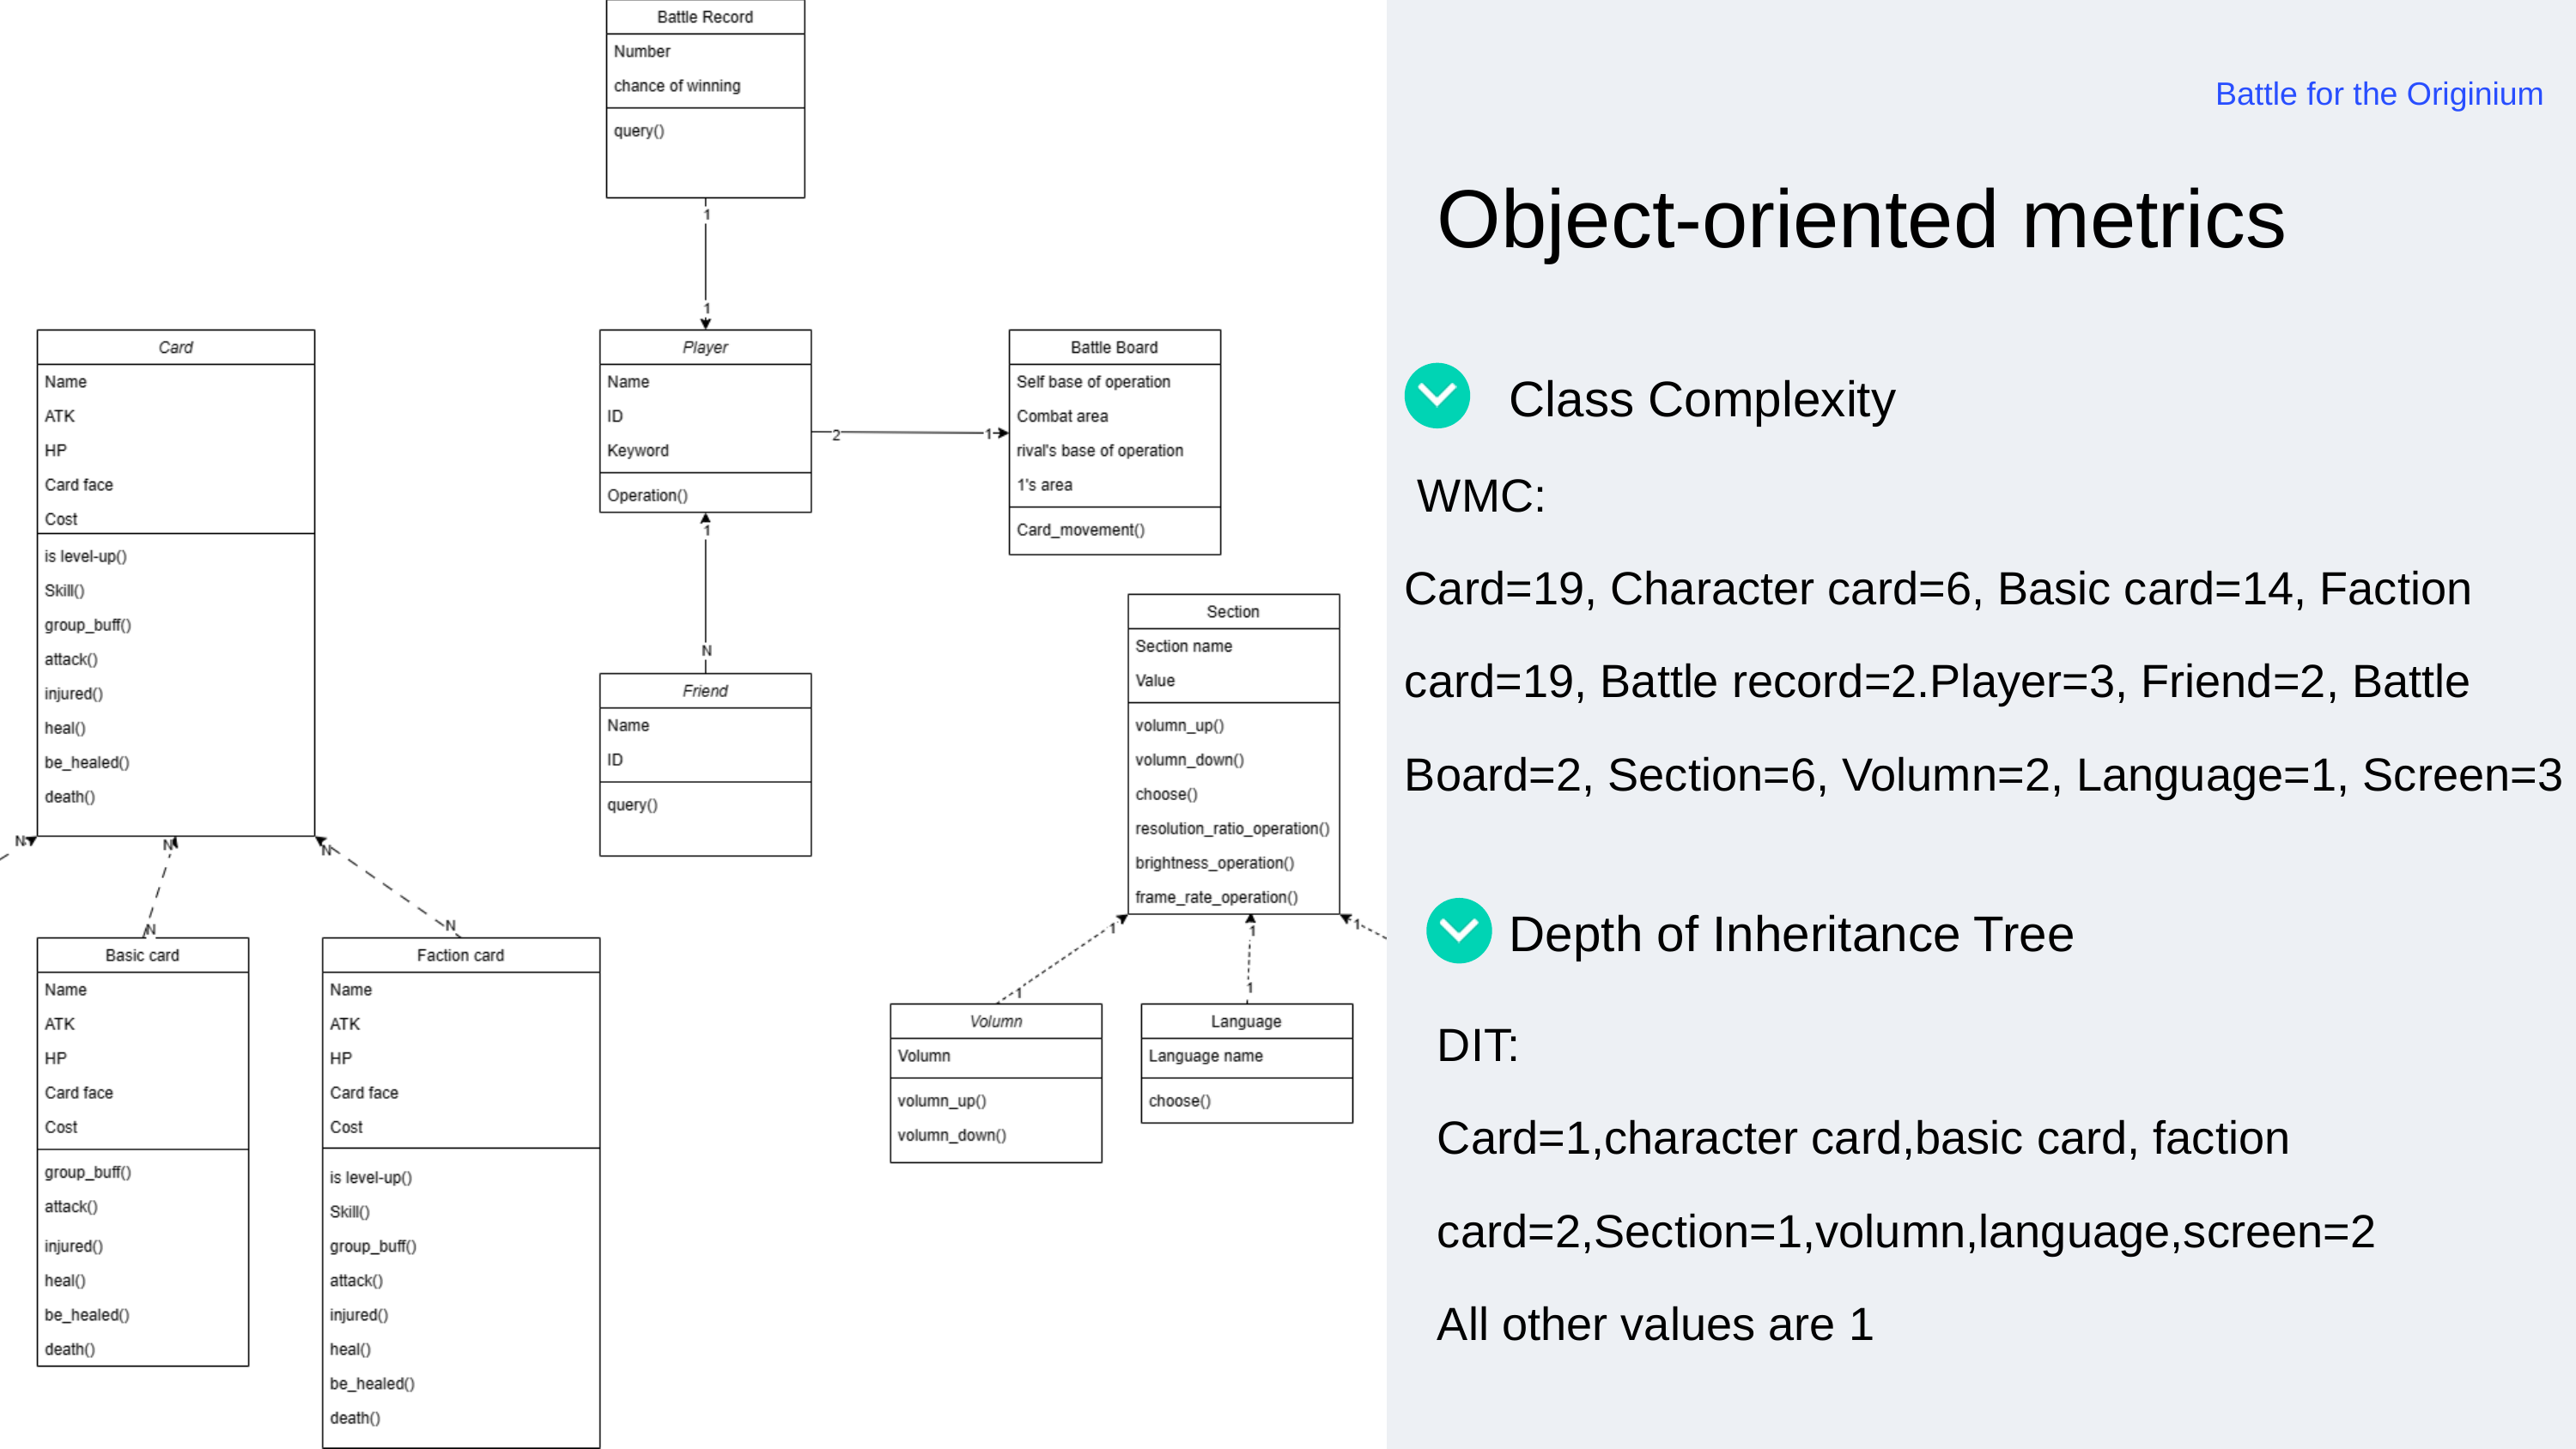

Battle for the Originium
Object-oriented metrics
Class Complexity

 WMC:
Card=19, Character card=6, Basic card=14, Faction card=19, Battle record=2.Player=3, Friend=2, Battle Board=2, Section=6, Volumn=2, Language=1, Screen=3

Depth of Inheritance Tree

DIT:
Card=1,character card,basic card, faction card=2,Section=1,volumn,language,screen=2
All other values are 1